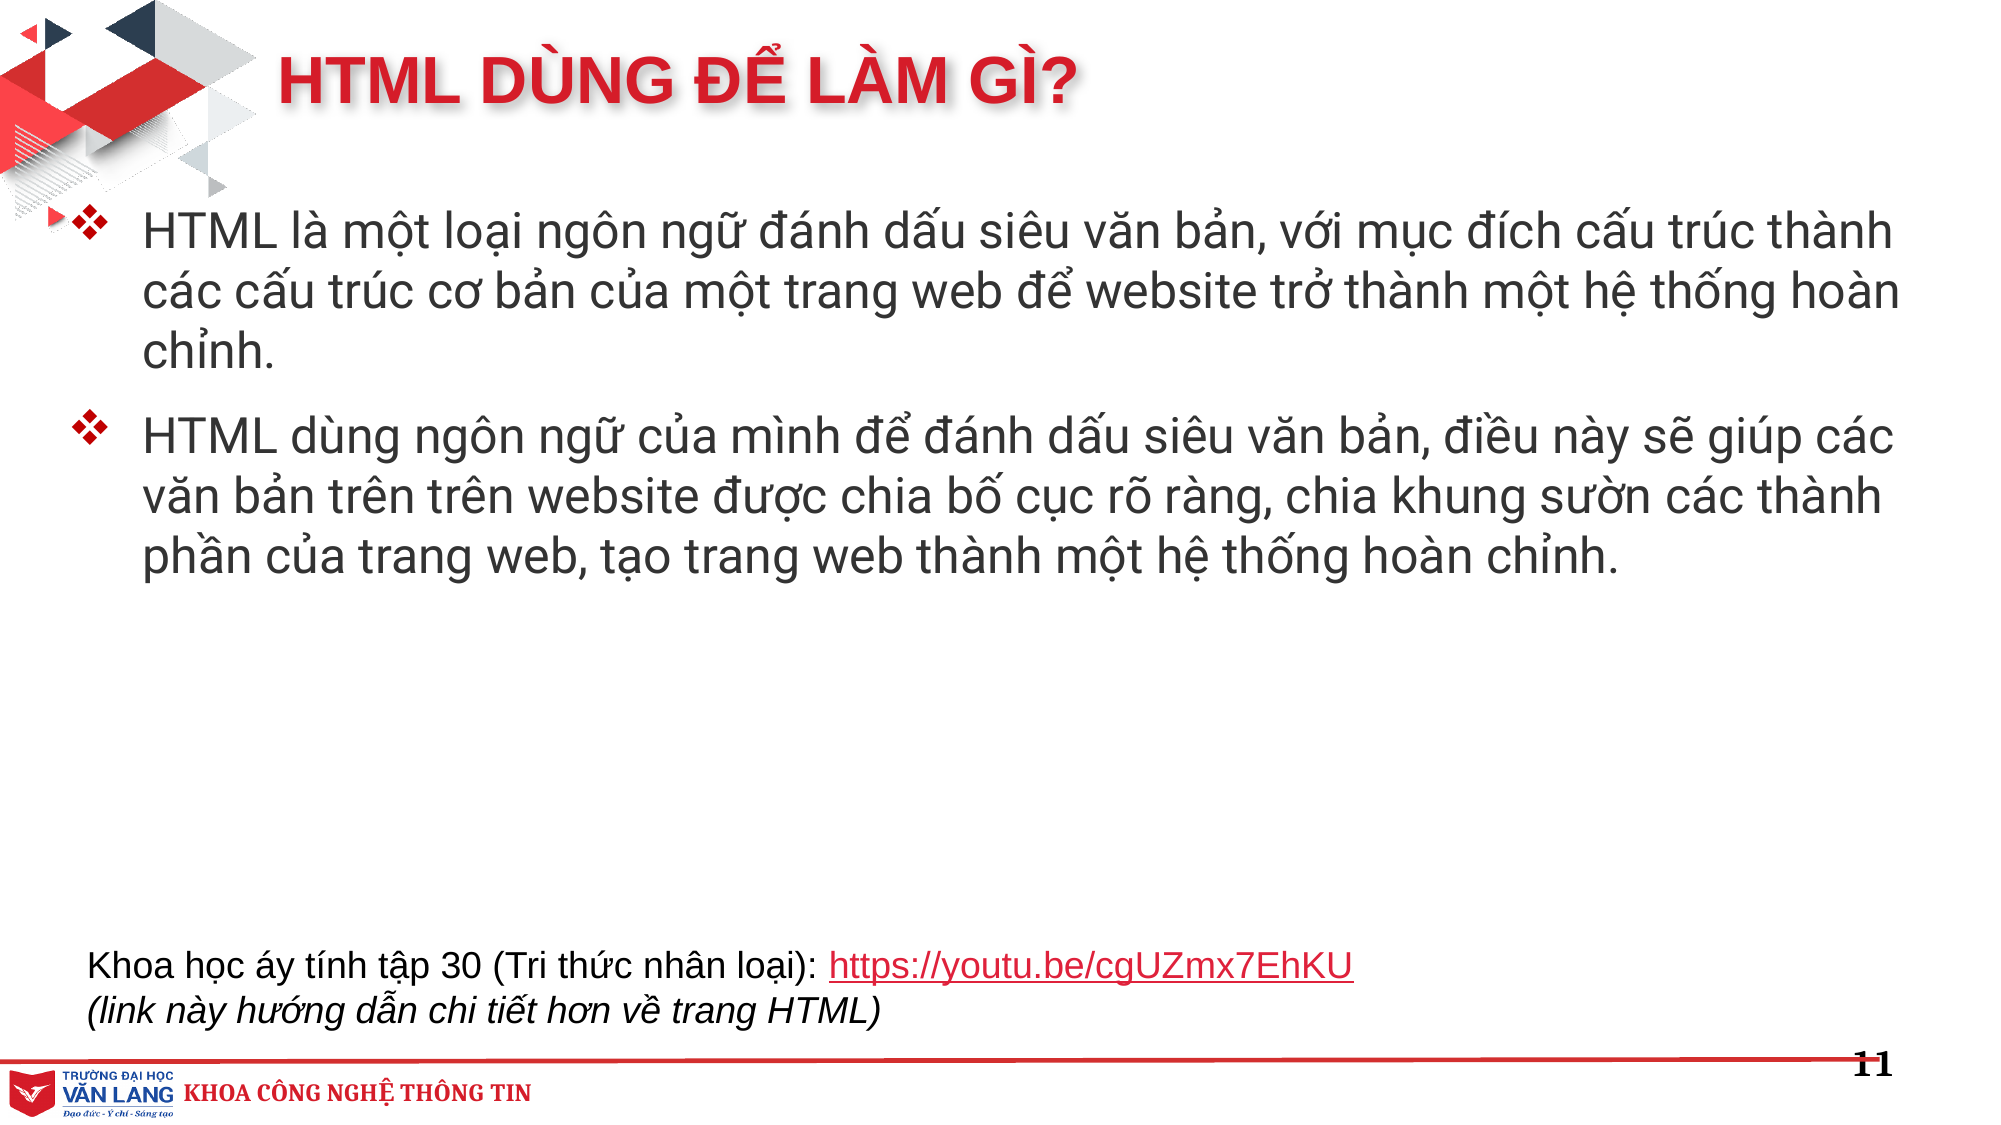

HTML DÙNG ĐỂ LÀM GÌ?
HTML là một loại ngôn ngữ đánh dấu siêu văn bản, với mục đích cấu trúc thành các cấu trúc cơ bản của một trang web để website trở thành một hệ thống hoàn chỉnh.
HTML dùng ngôn ngữ của mình để đánh dấu siêu văn bản, điều này sẽ giúp các văn bản trên trên website được chia bố cục rõ ràng, chia khung sườn các thành phần của trang web, tạo trang web thành một hệ thống hoàn chỉnh.
Khoa học áy tính tập 30 (Tri thức nhân loại): https://youtu.be/cgUZmx7EhKU
(link này hướng dẫn chi tiết hơn về trang HTML)